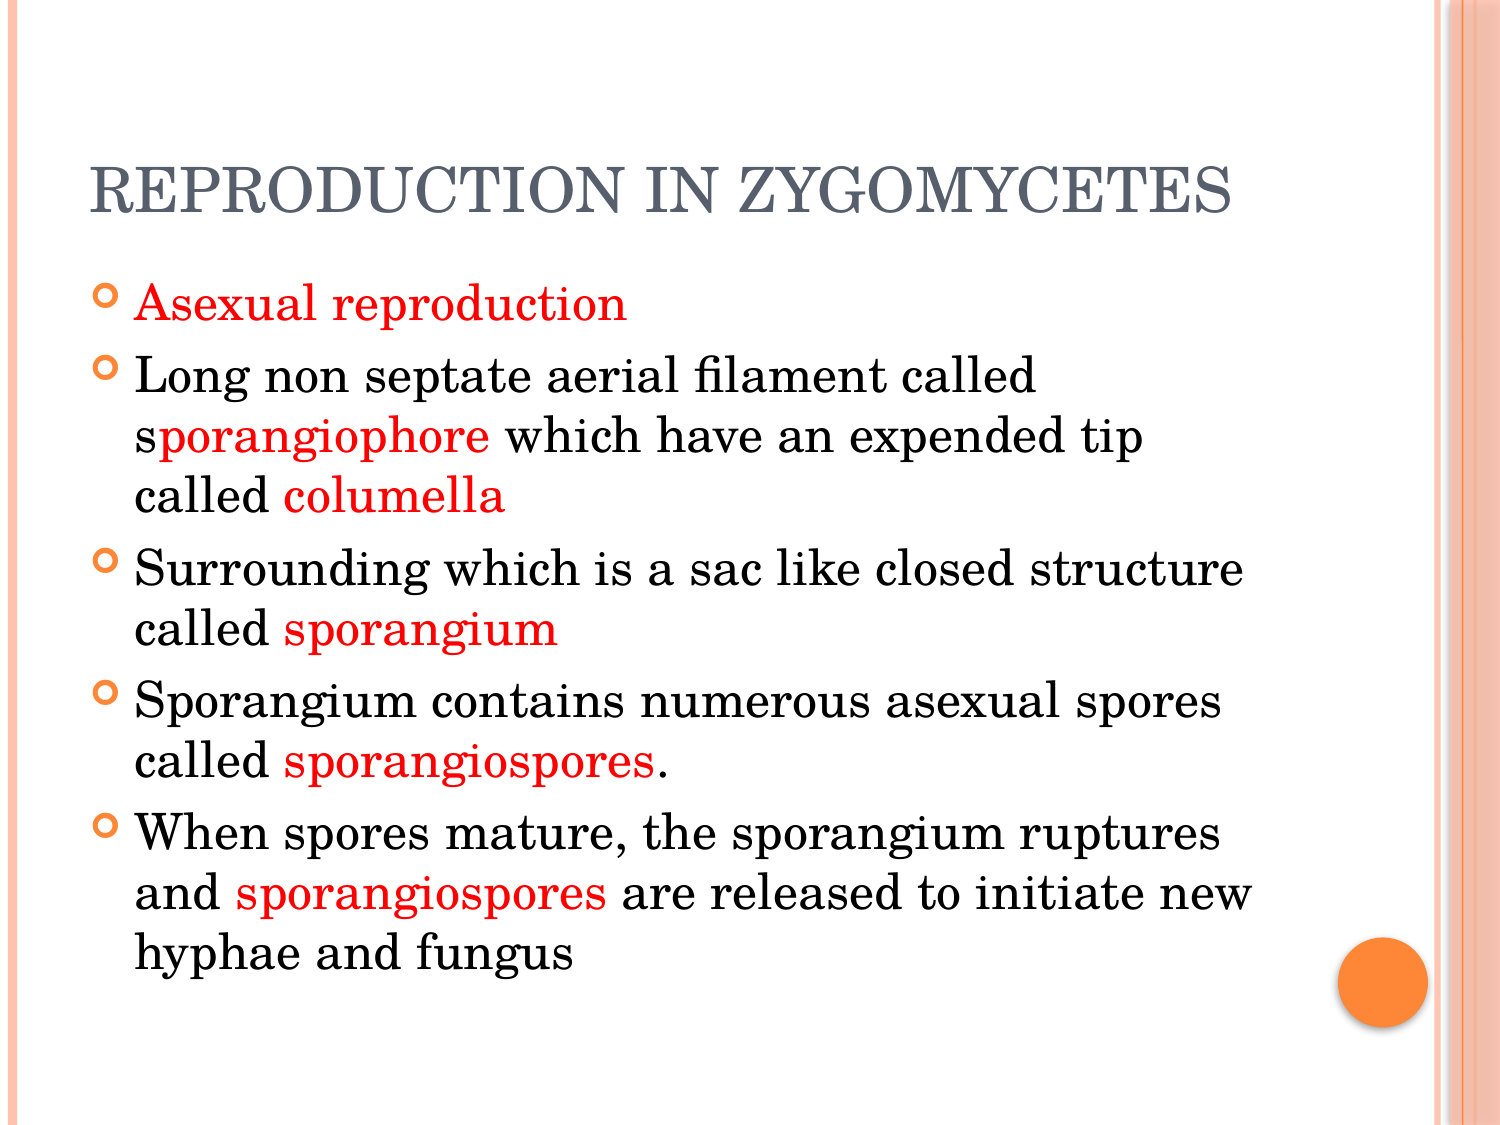

# Reproduction in zygomycetes
Asexual reproduction
Long non septate aerial filament called sporangiophore which have an expended tip called columella
Surrounding which is a sac like closed structure called sporangium
Sporangium contains numerous asexual spores called sporangiospores.
When spores mature, the sporangium ruptures and sporangiospores are released to initiate new hyphae and fungus